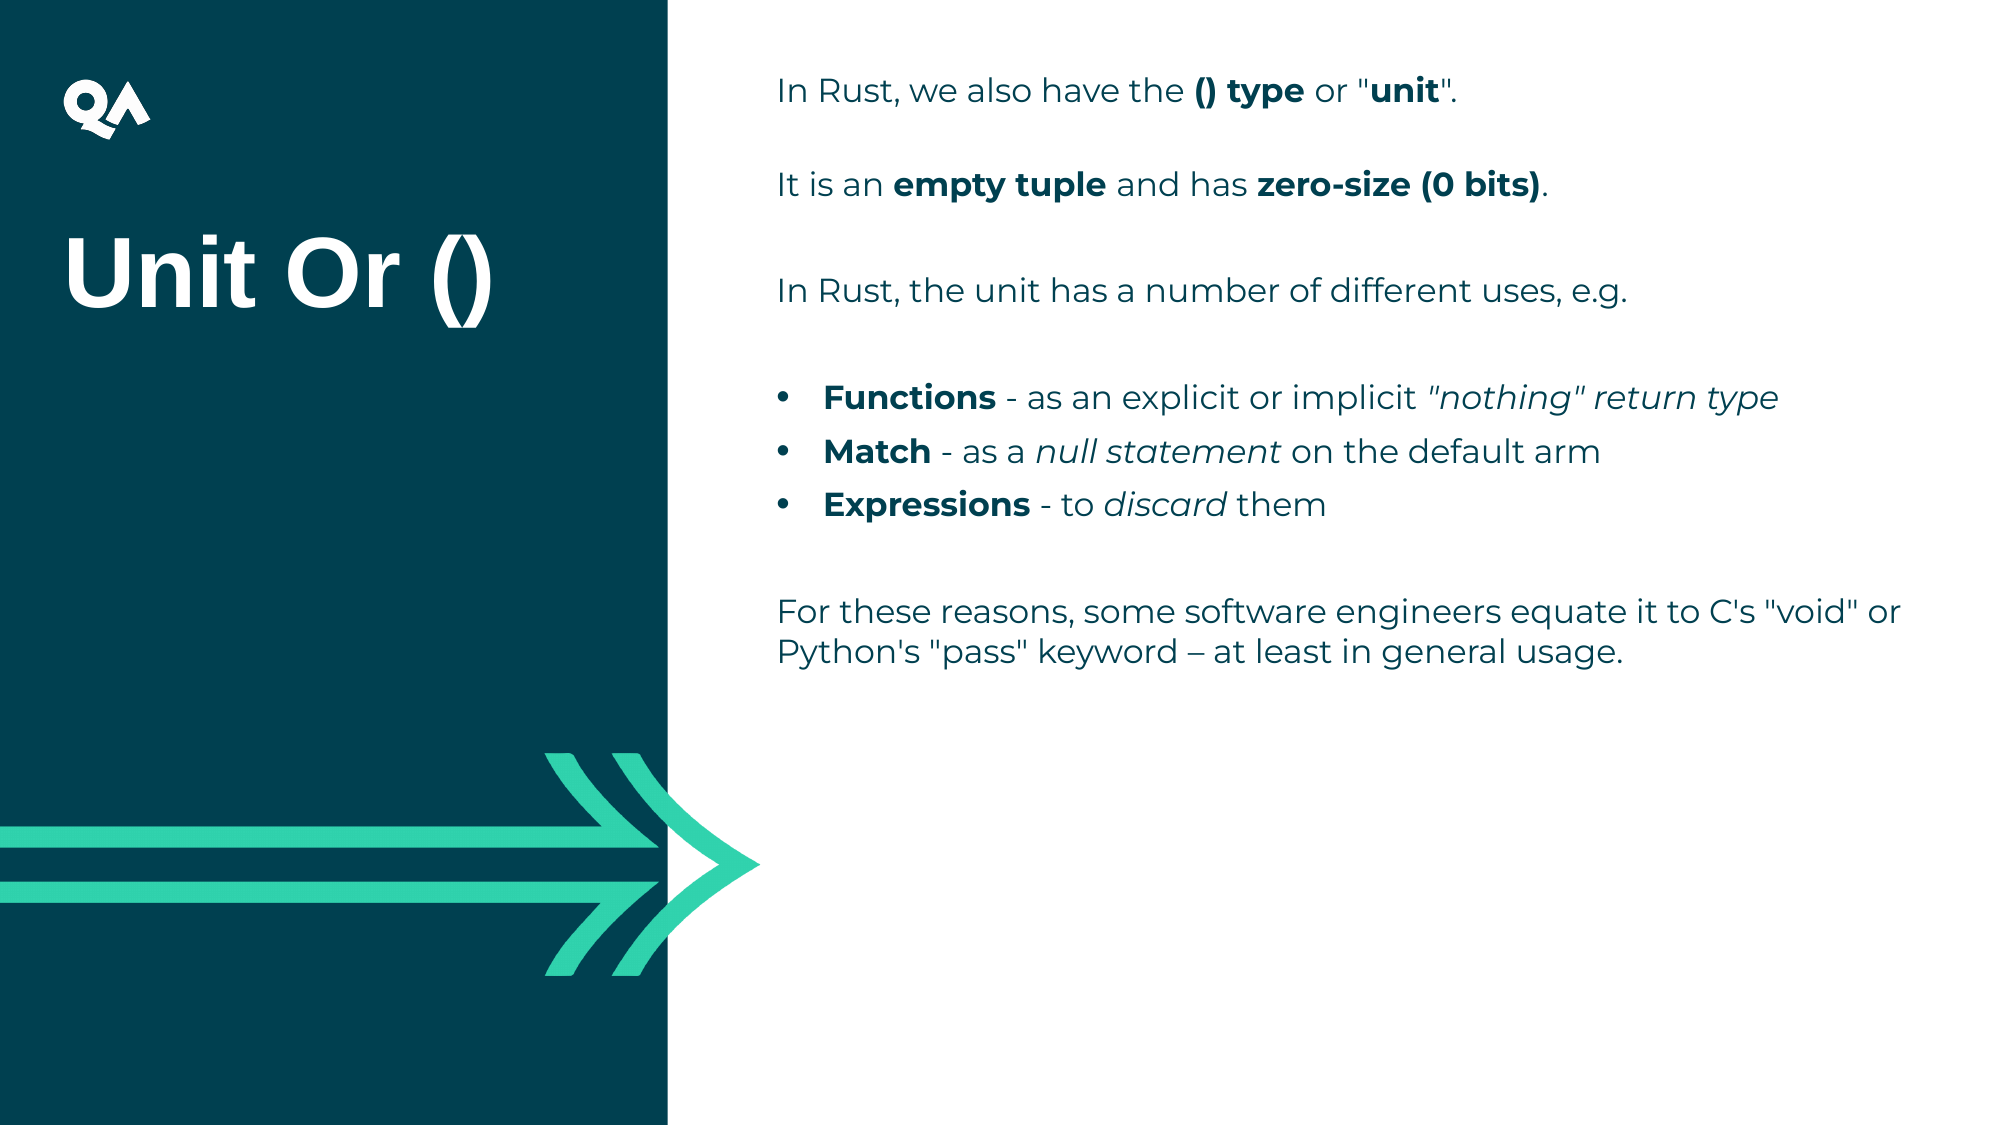

In Rust, we also have the () type or "unit".
It is an empty tuple and has zero-size (0 bits).

In Rust, the unit has a number of different uses, e.g.

Functions - as an explicit or implicit "nothing" return type
Match - as a null statement on the default arm
Expressions - to discard them

For these reasons, some software engineers equate it to C's "void" or Python's "pass" keyword – at least in general usage.

Unit Or ()